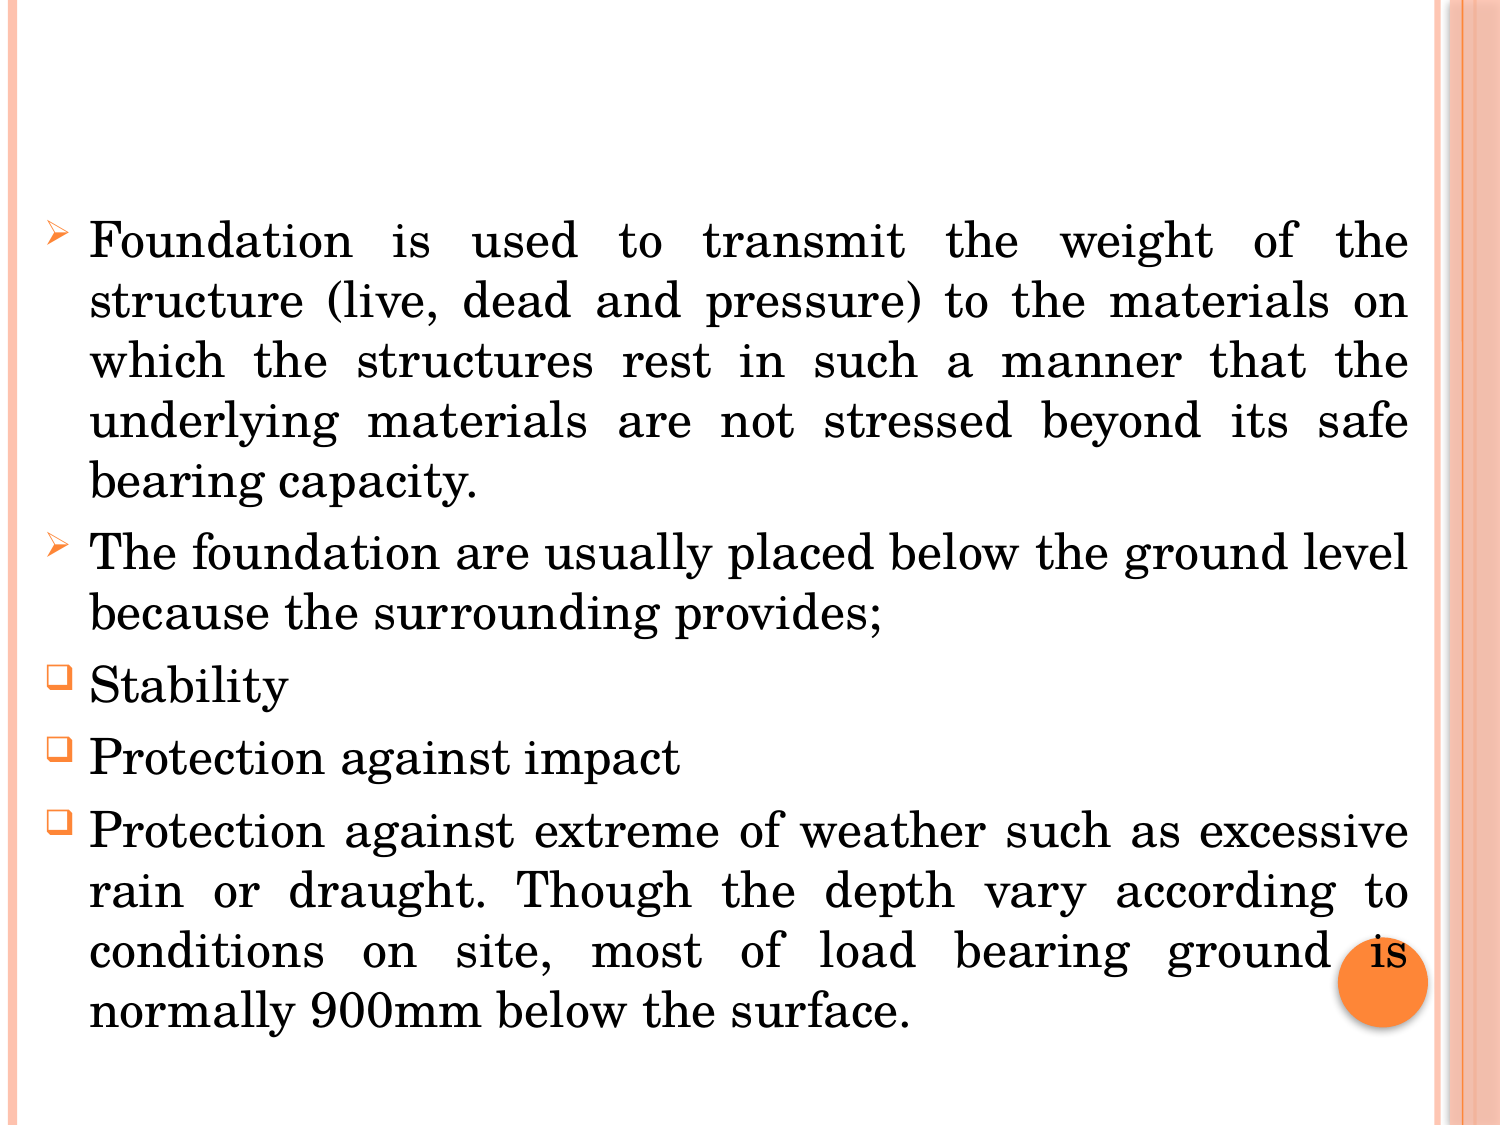

Foundation is used to transmit the weight of the structure (live, dead and pressure) to the materials on which the structures rest in such a manner that the underlying materials are not stressed beyond its safe bearing capacity.
The foundation are usually placed below the ground level because the surrounding provides;
Stability
Protection against impact
Protection against extreme of weather such as excessive rain or draught. Though the depth vary according to conditions on site, most of load bearing ground is normally 900mm below the surface.